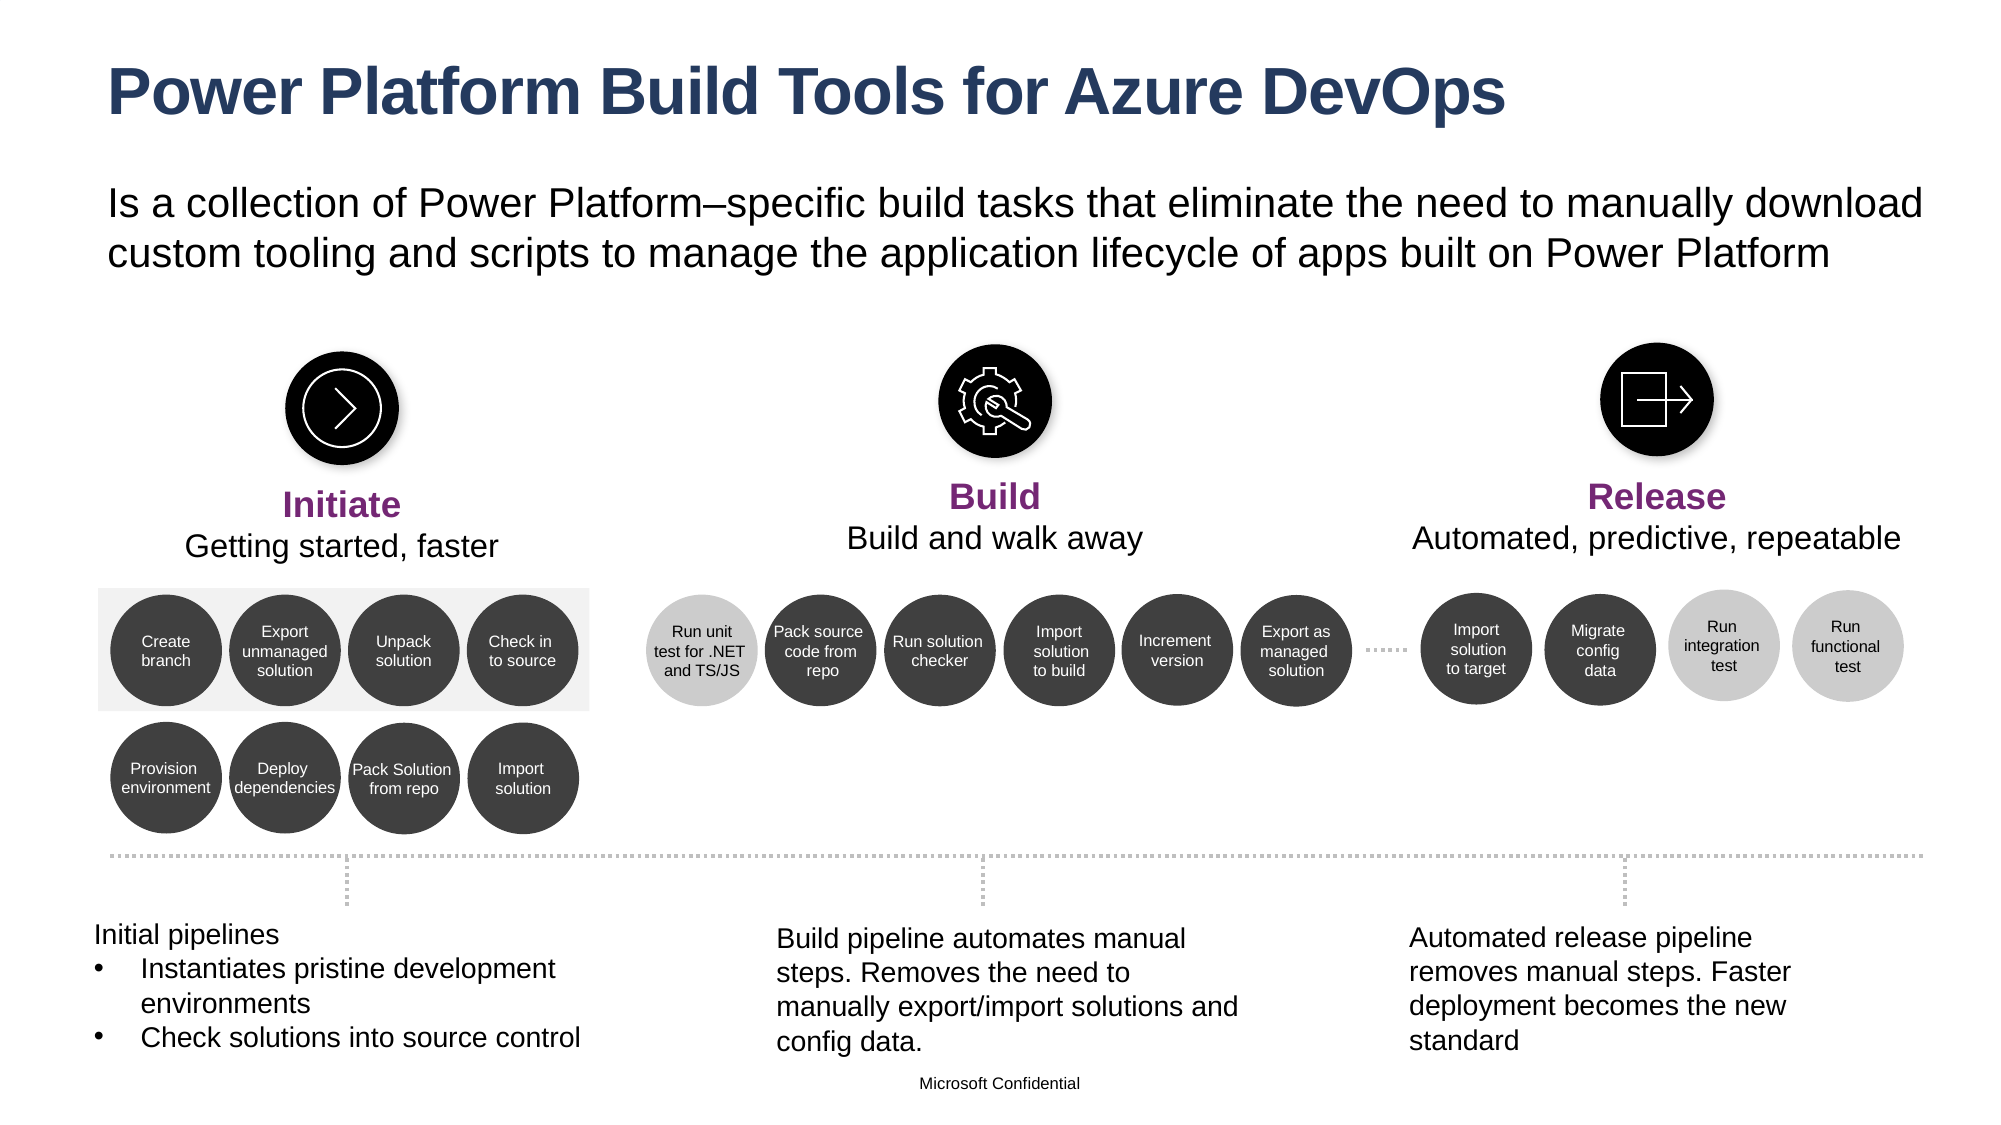

# Power Platform Build Tools for Azure DevOps
Is a collection of Power Platform–specific build tasks that eliminate the need to manually download custom tooling and scripts to manage the application lifecycle of apps built on Power Platform

Release
Automated, predictive, repeatable

Build
Build and walk away

Initiate
Getting started, faster

Run
integration
test
Run
functional
test
Import
 solution
to target
Migrate
config
data
Increment
version
Import
 solution
to build
Create
branch
Export
unmanaged
solution
Unpack
solution
Check in
to source
Run unit
test for .NET
and TS/JS
Pack source
code from
 repo
Run solution
checker
Export as
managed
solution
Provision
environment
Deploy
dependencies
Import
solution
Pack Solution
from repo
Initial pipelines
Instantiates pristine development environments
Check solutions into source control
Automated release pipeline removes manual steps. Faster deployment becomes the new standard
Build pipeline automates manual steps. Removes the need to manually export/import solutions and config data.
Microsoft Confidential